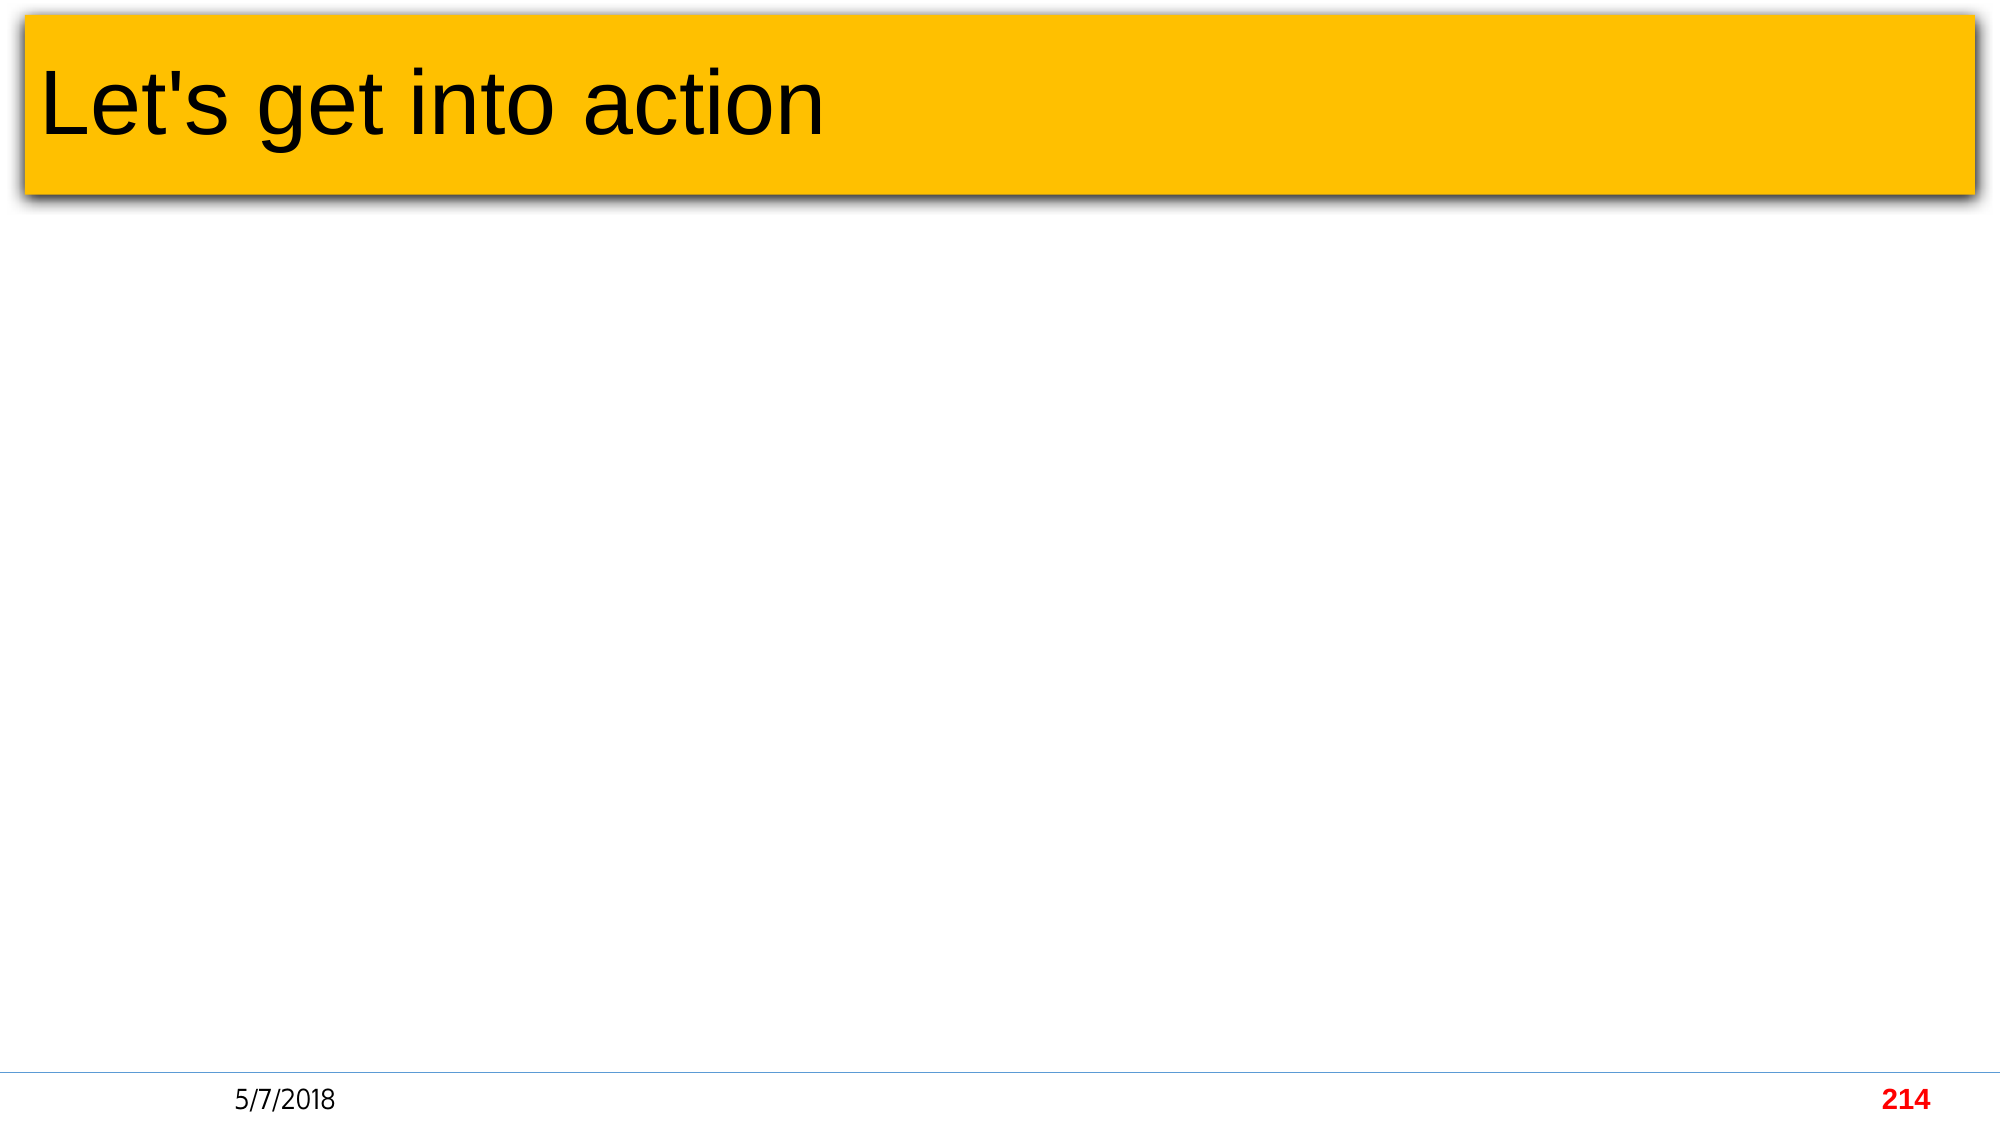

# Let's get into action

5/7/2018
214